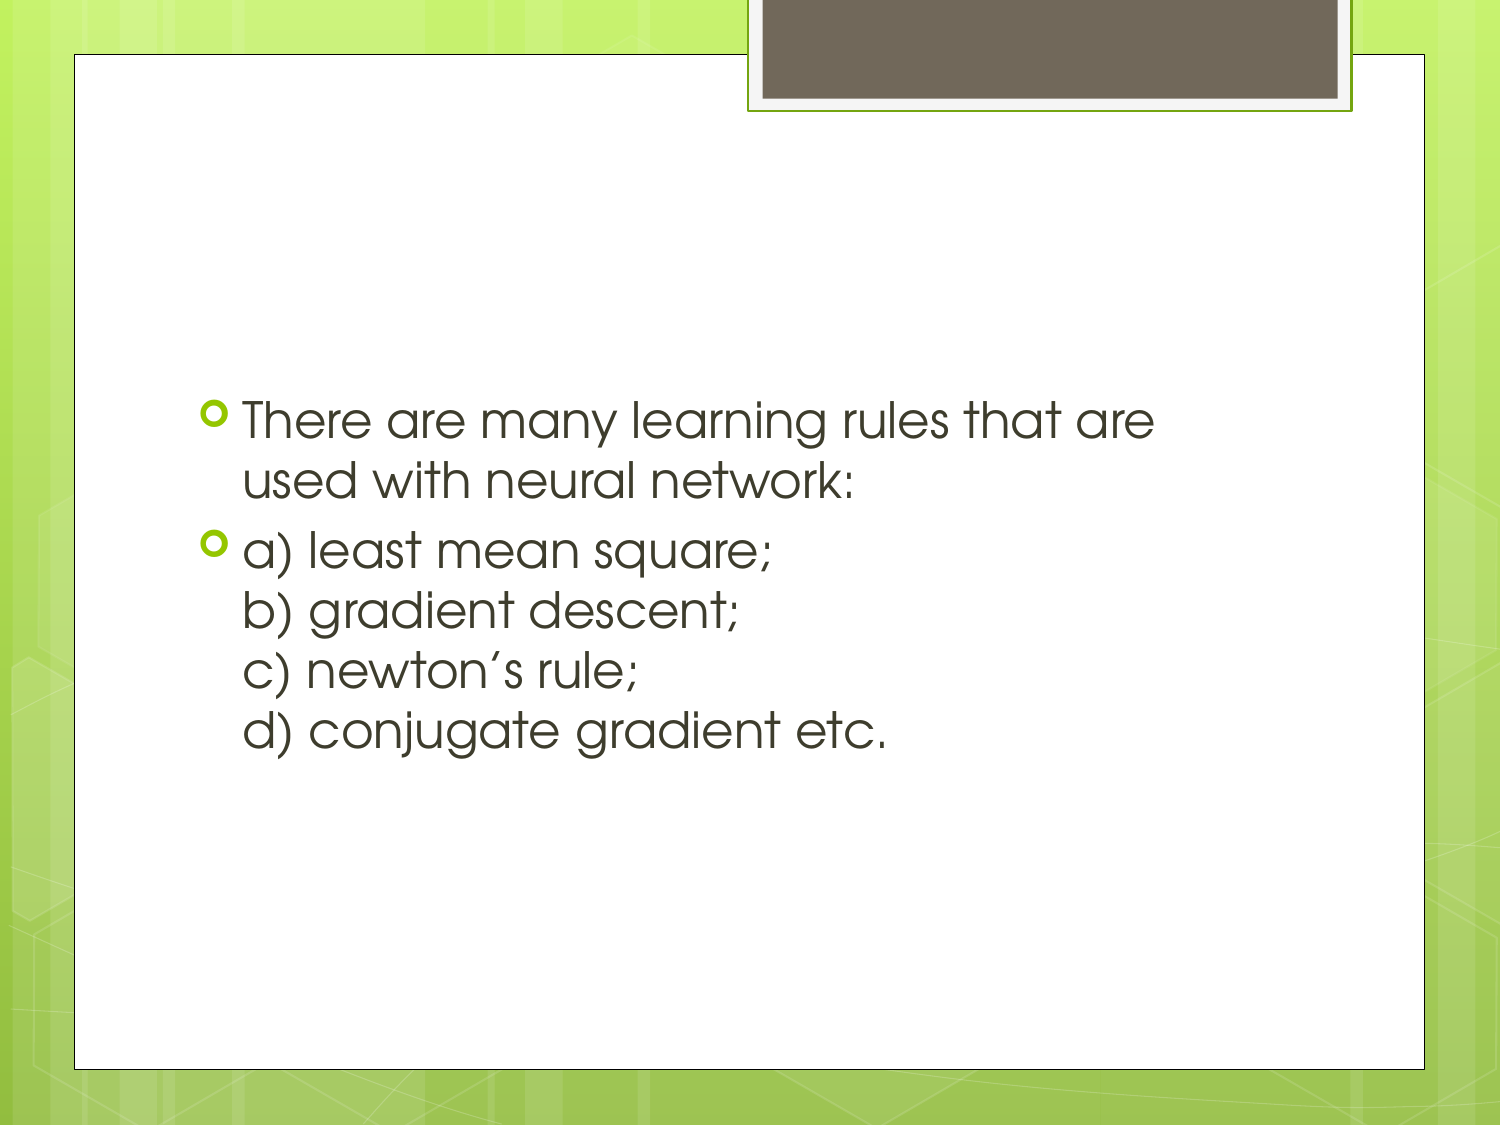

#
There are many learning rules that are used with neural network:
a) least mean square;
b) gradient descent;
c) newton’s rule;
d) conjugate gradient etc.